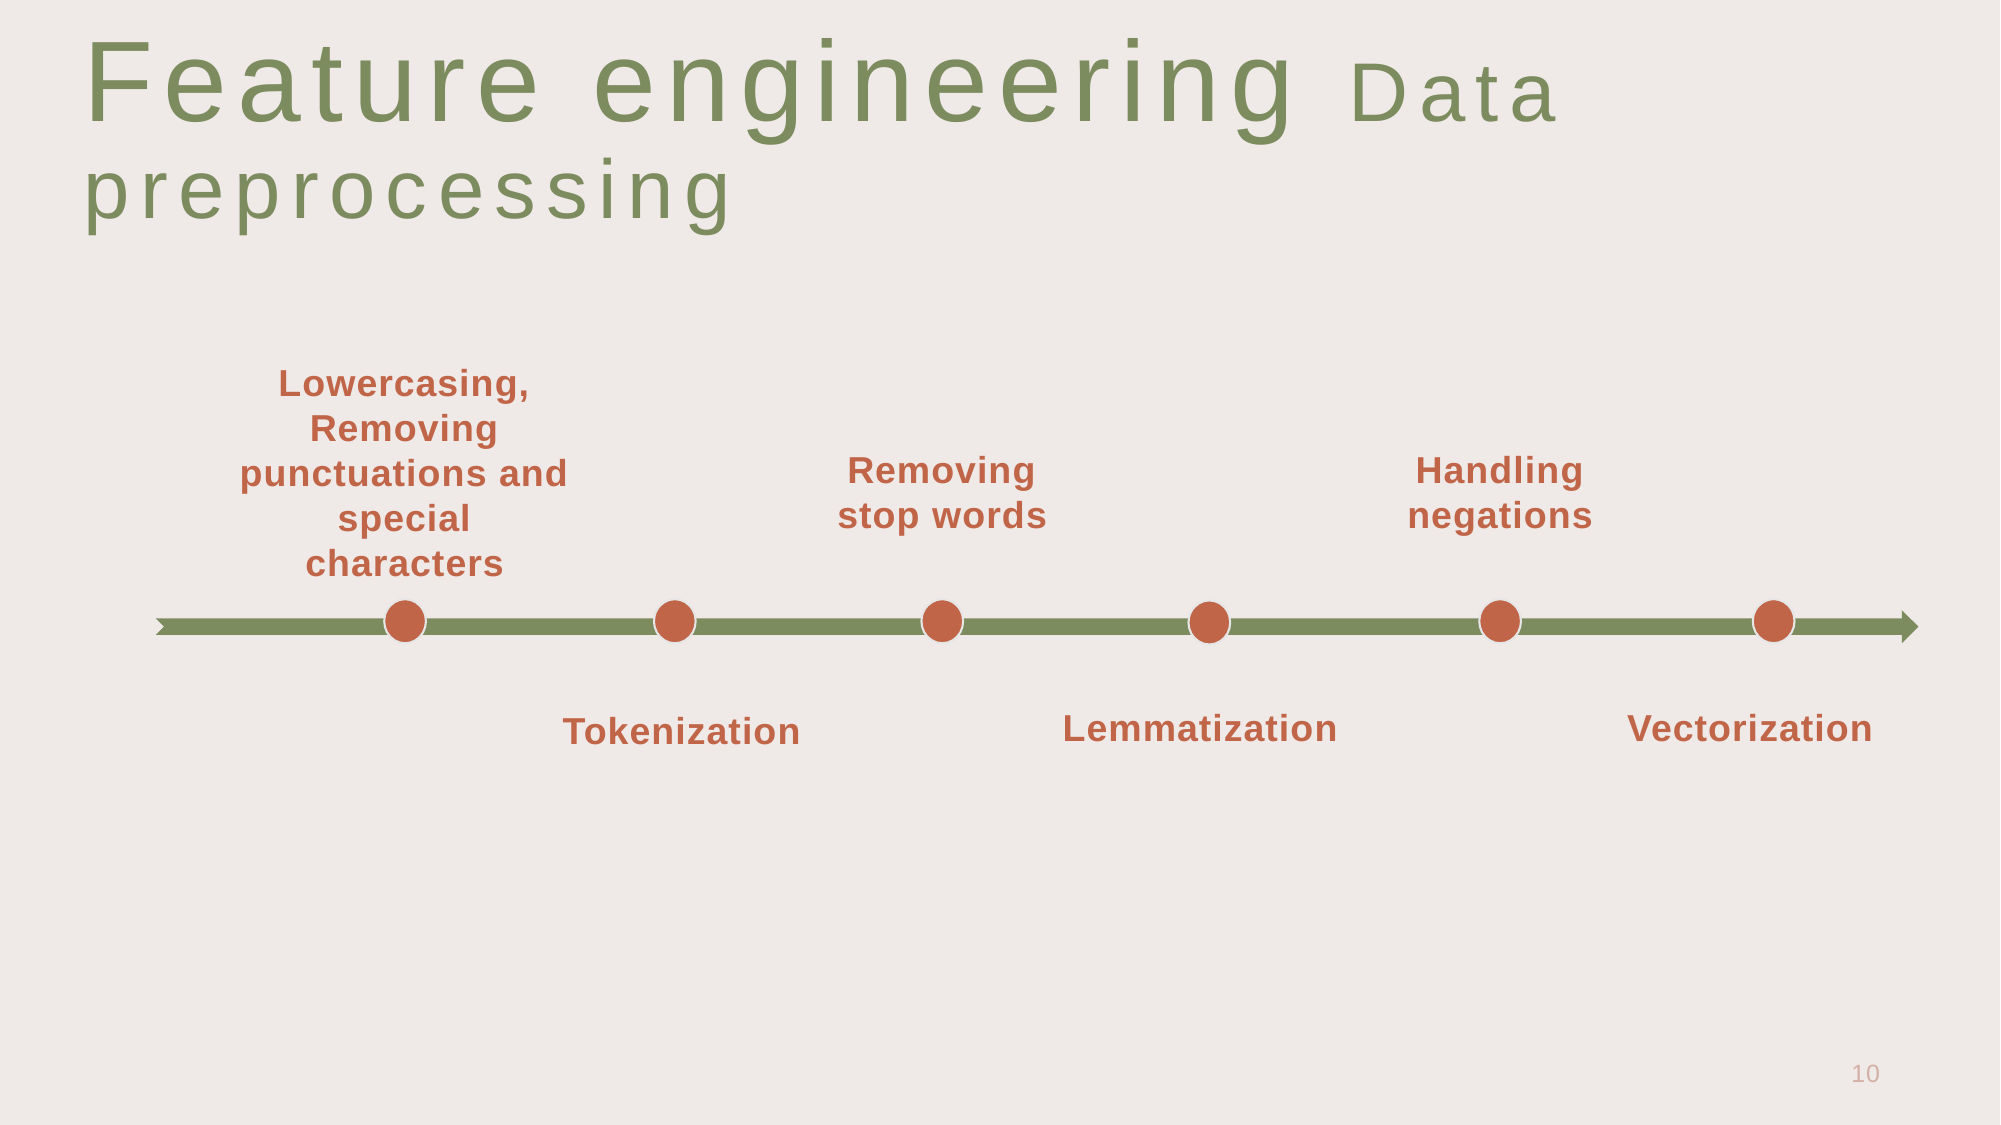

Feature engineering Data preprocessing
Handling negations

Removing stop words
Lowercasing, Removing punctuations and special characters

Tokenization

Lemmatization
Vectorization
10